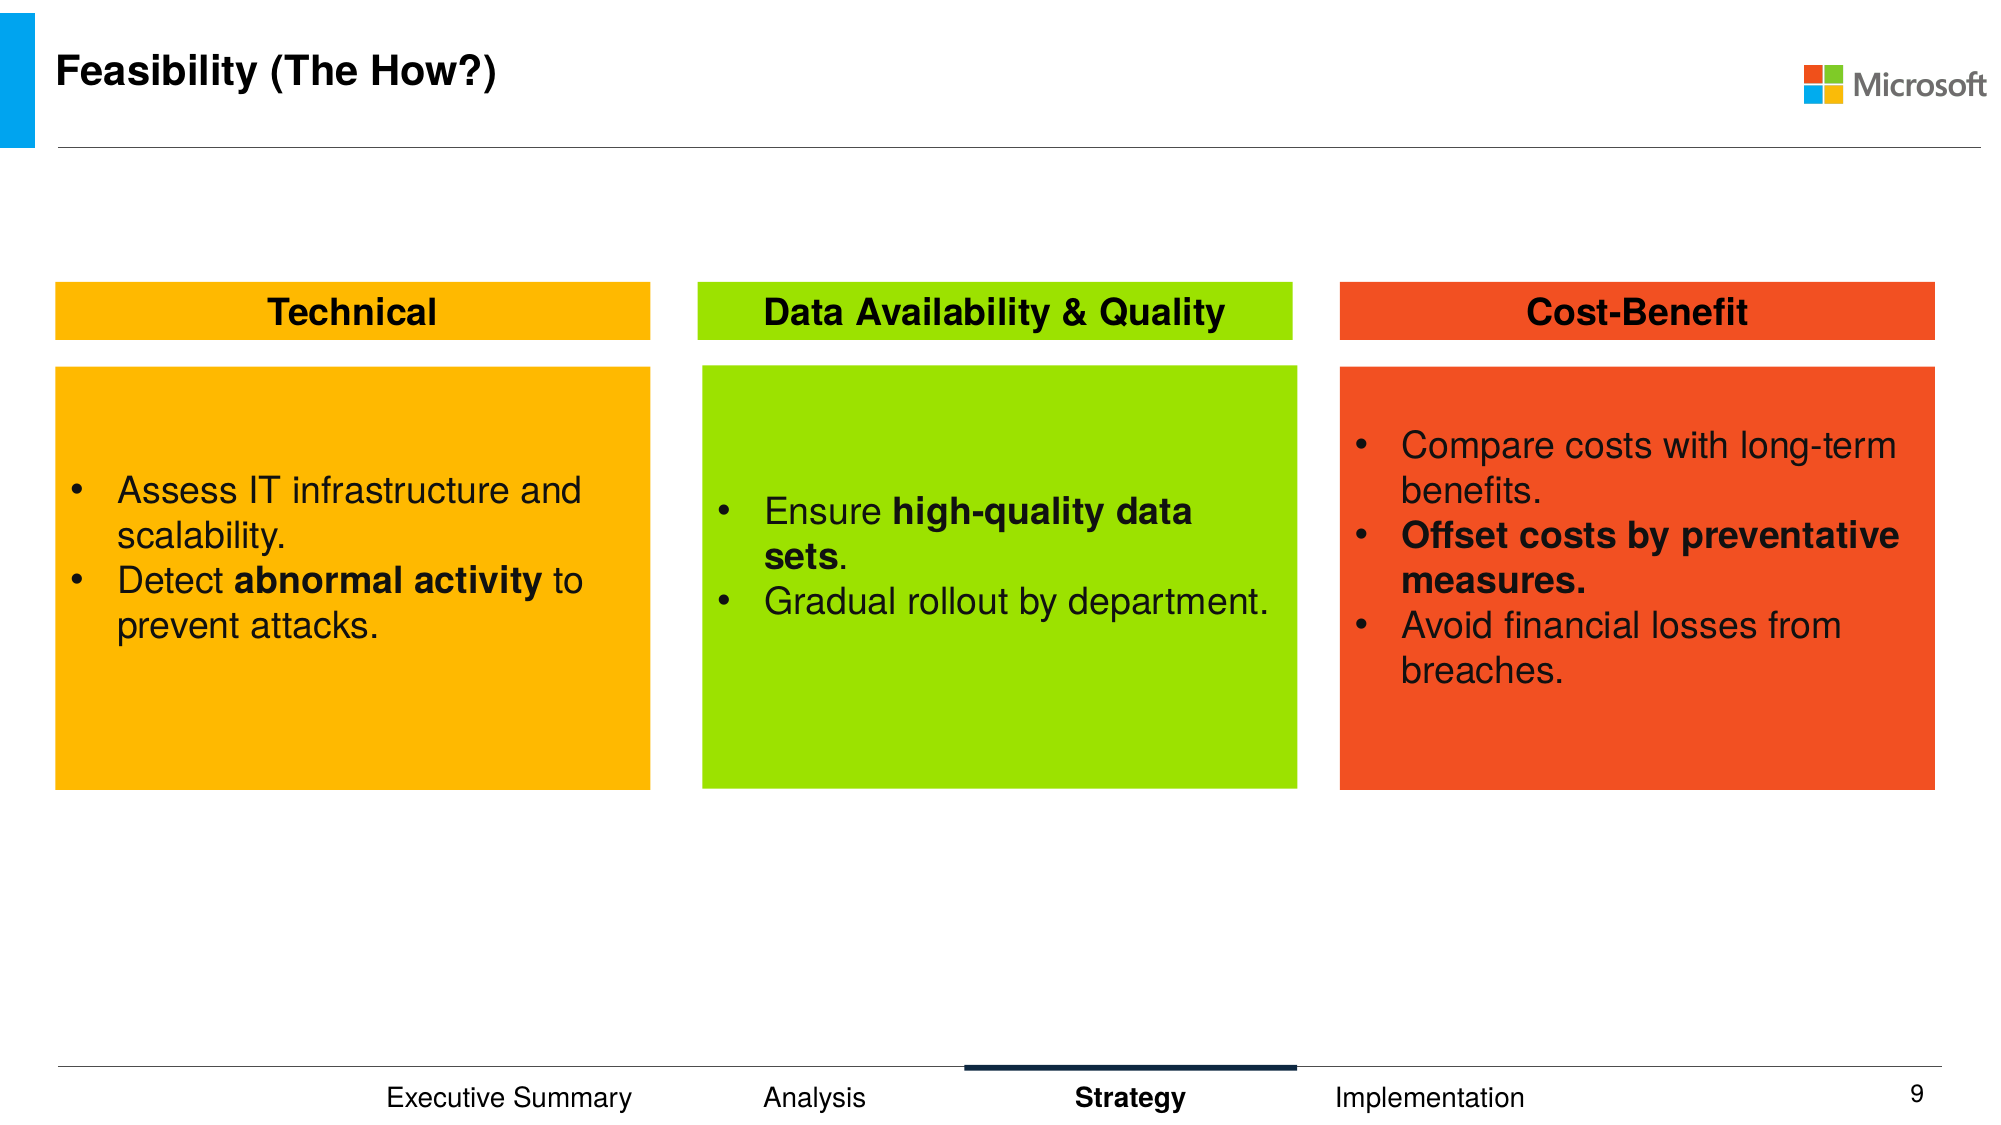

# Feasibility (The How?)

Technical
Data Availability & Quality
Cost-Benefit
Ensure high-quality data sets.
Gradual rollout by department.

Assess IT infrastructure and scalability.
Detect abnormal activity to prevent attacks.

Compare costs with long-term benefits.
Offset costs by preventative measures.
Avoid financial losses from breaches.

9